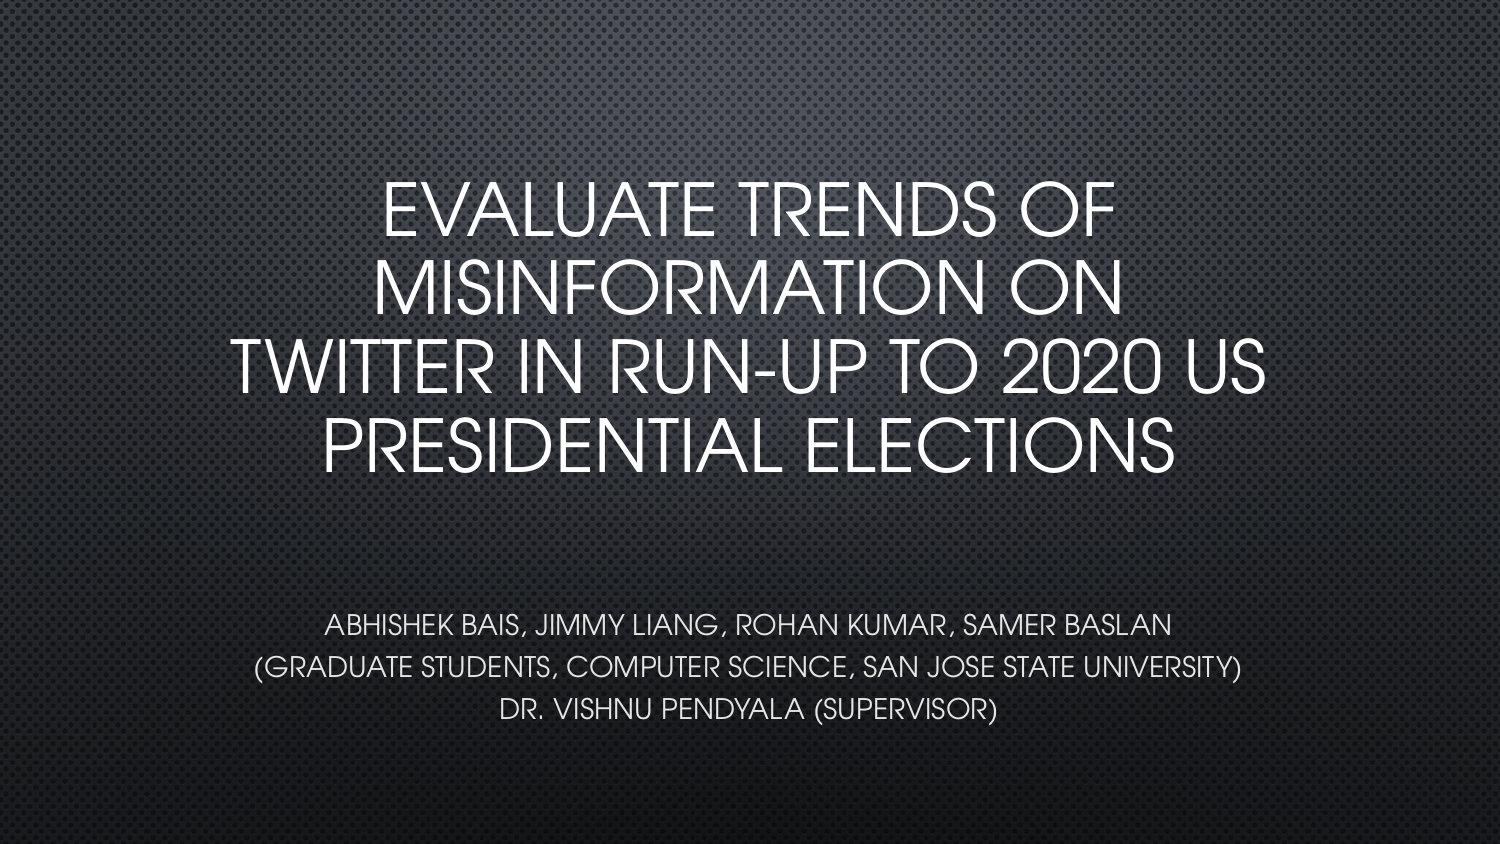

# Evaluate trends of misinformation on twitter in run-up to 2020 US presidential elections
Abhishek Bais, JIMMY LIANG, ROHAN KUMAR, Samer Baslan
(graduate students, Computer Science, san jose state university)
Dr. Vishnu pendyala (supervisor)